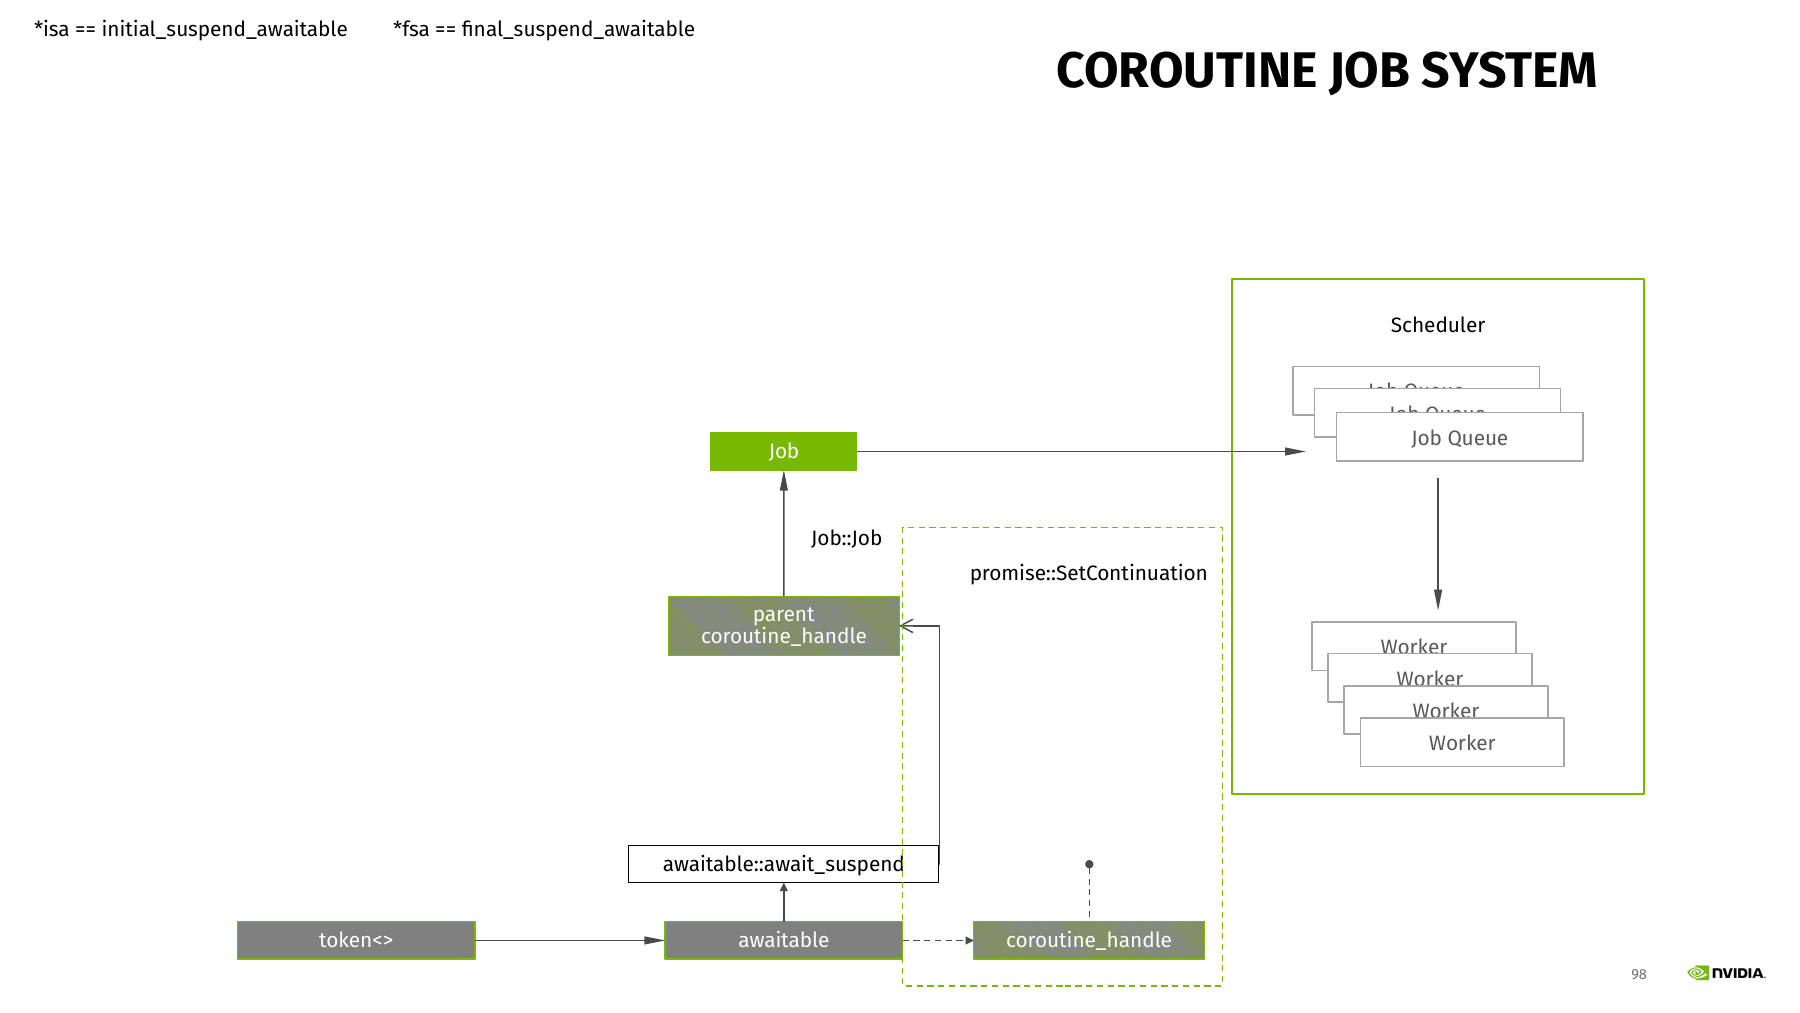

# Coroutine Job system
*isa == initial_suspend_awaitable
*fsa == final_suspend_awaitable

Scheduler
Job Queue
Job Queue
Job Queue
Job
Job::Job
promise::SetContinuation
parent coroutine_handle
Worker
Worker
Worker
Worker
awaitable::await_suspend
token<>
awaitable
coroutine_handle